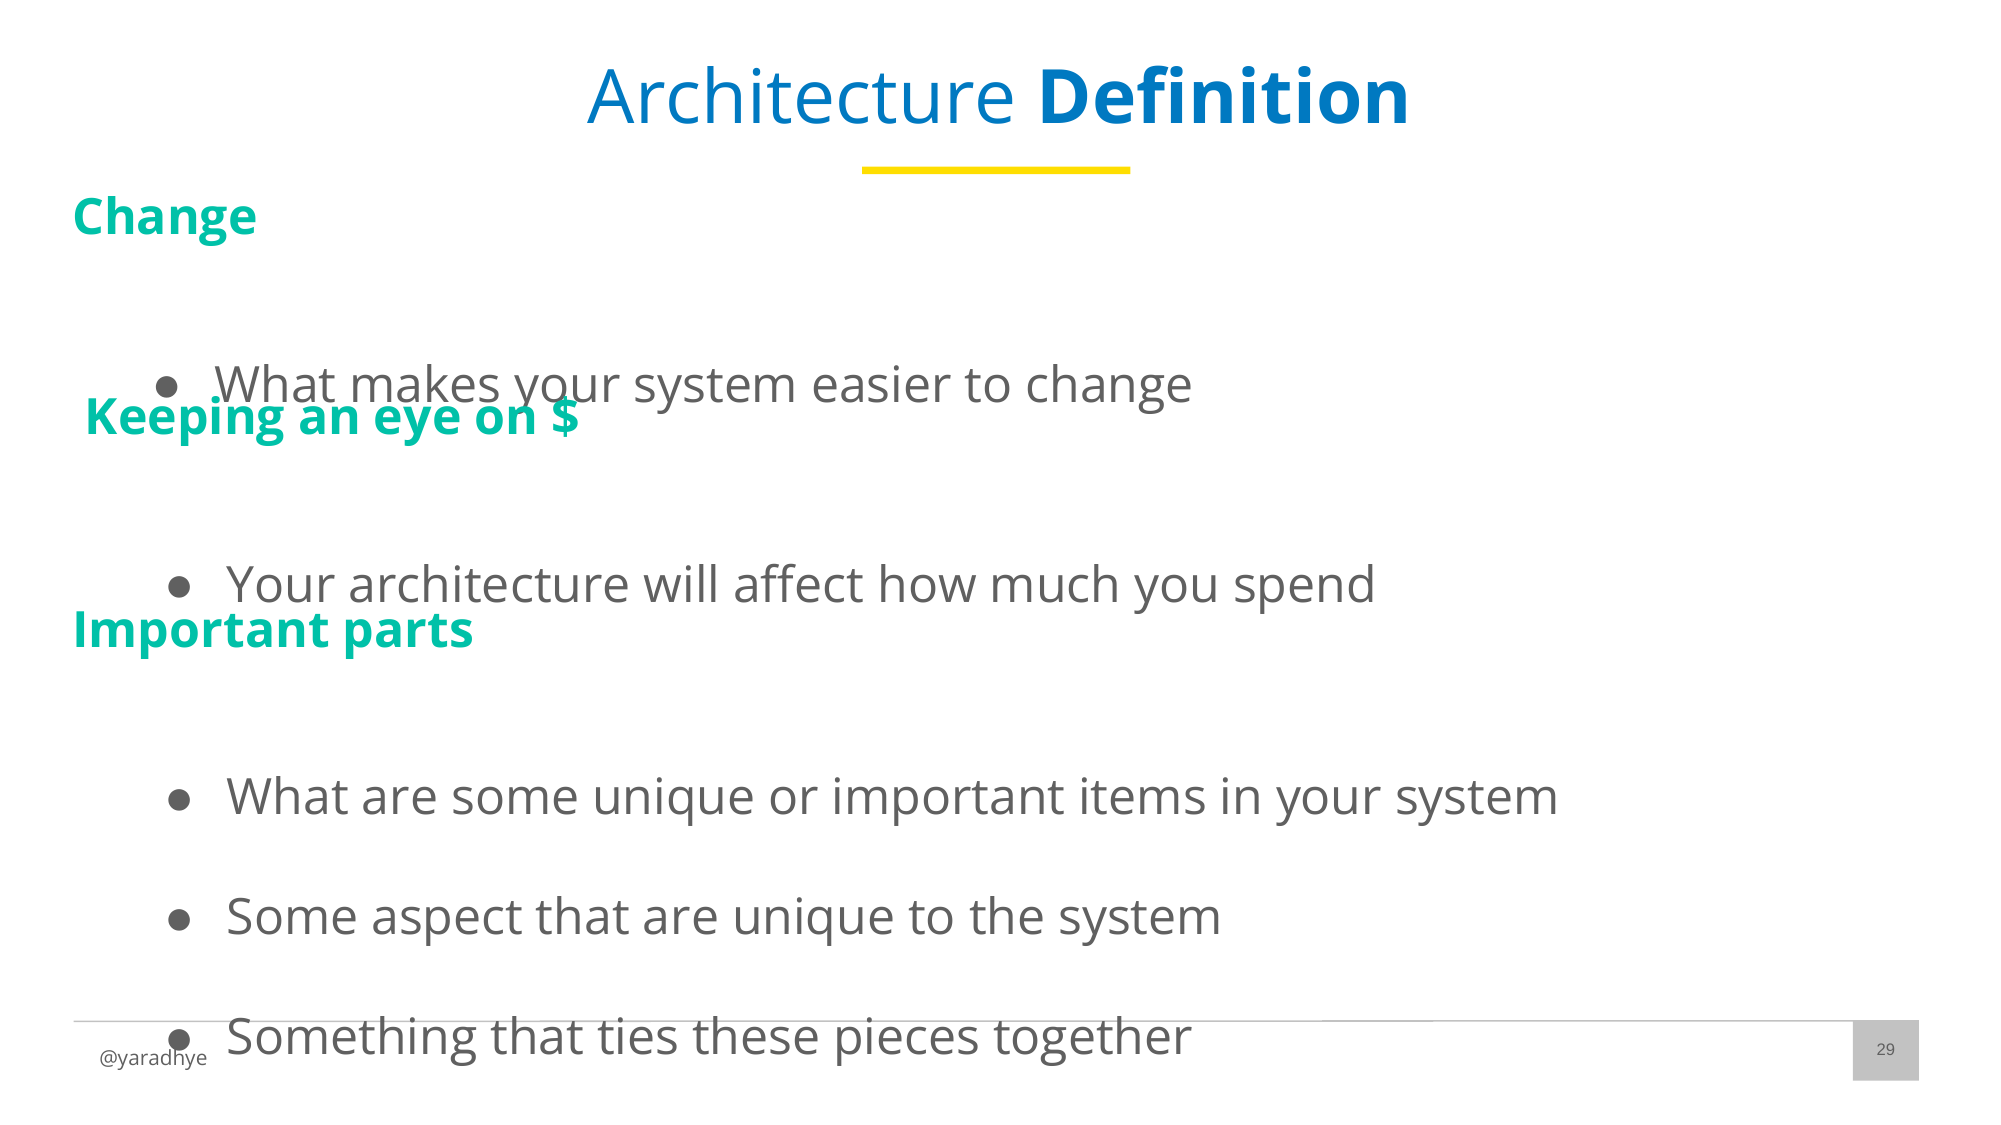

# Architecture Definition
Change
What makes your system easier to change
Keeping an eye on $
Your architecture will affect how much you spend
Important parts
What are some unique or important items in your system
Some aspect that are unique to the system
Something that ties these pieces together